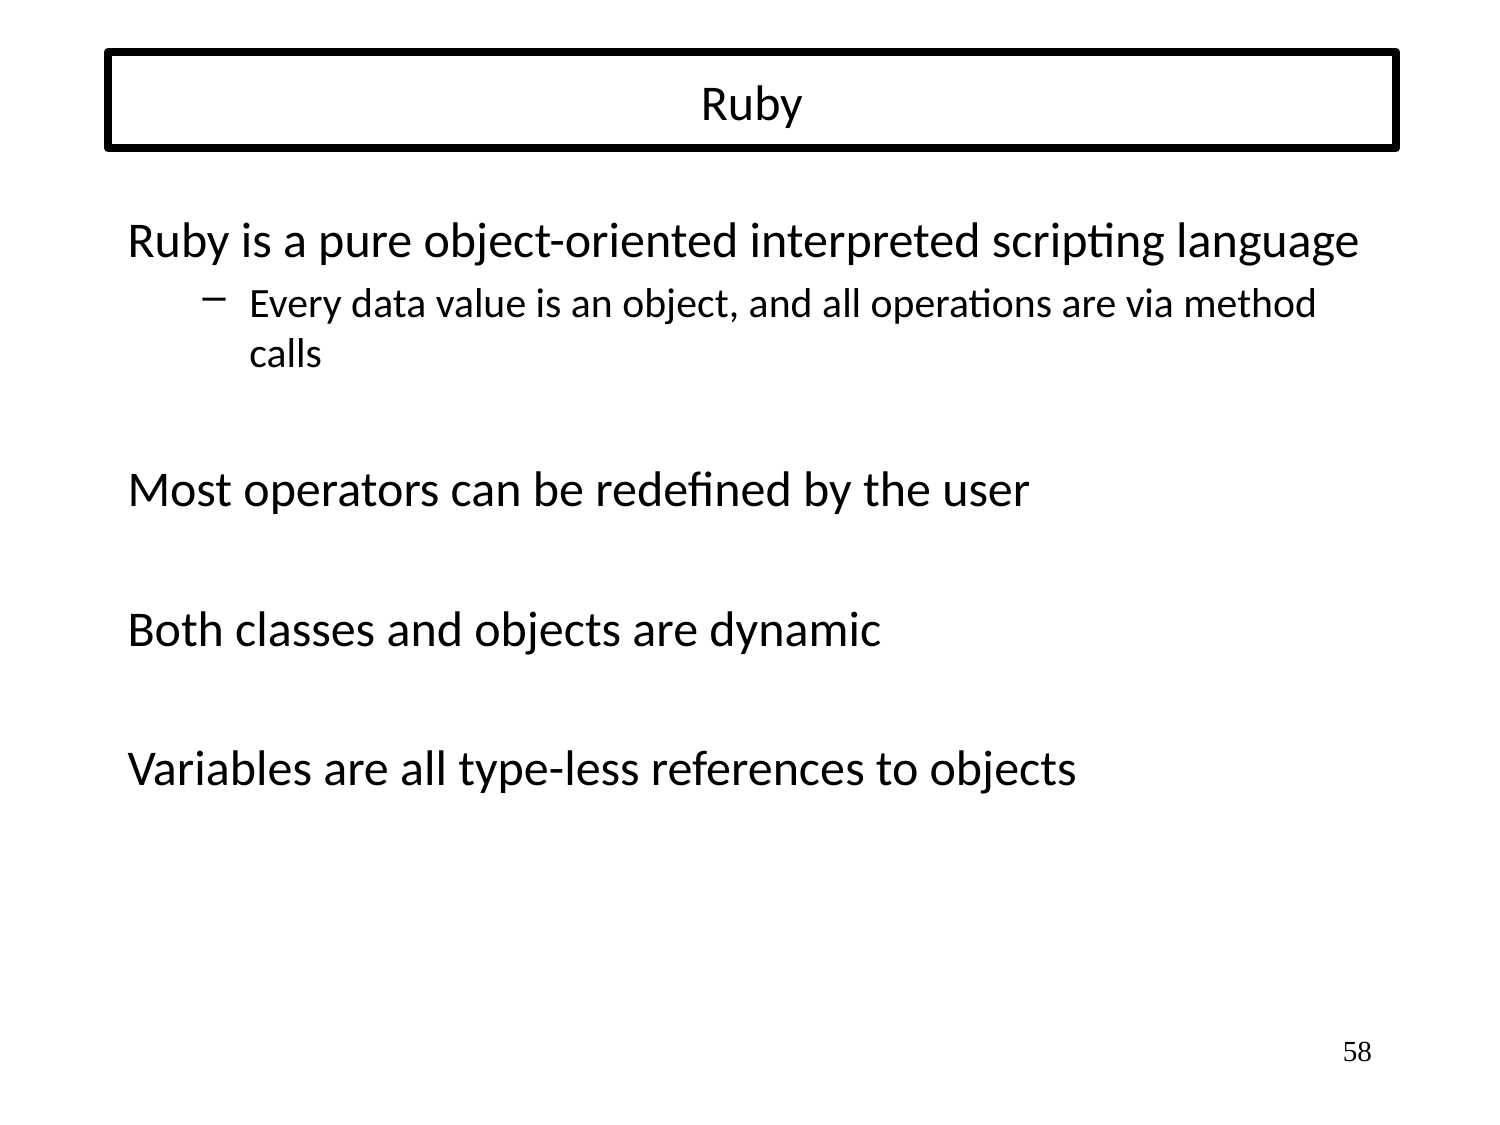

# Ruby
Ruby is a pure object-oriented interpreted scripting language
Every data value is an object, and all operations are via method calls

Most operators can be redefined by the user

Both classes and objects are dynamic

Variables are all type-less references to objects
58